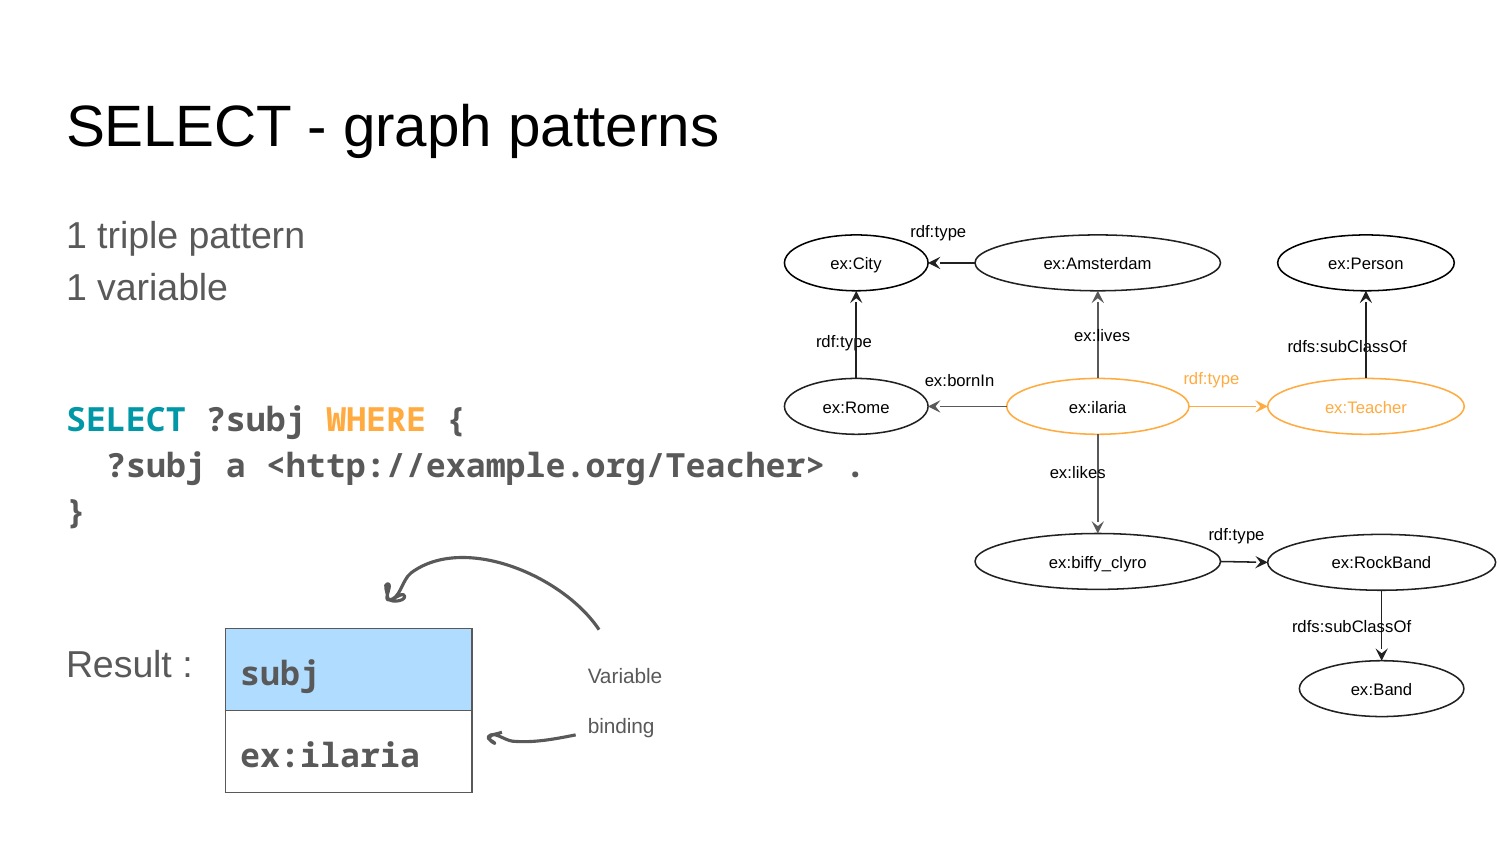

# SELECT - graph patterns
1 triple pattern
1 variable
SELECT ?subj WHERE {
  ?subj a <http://example.org/Teacher> .
}

Result :

rdf:type
ex:City
ex:Person
ex:Amsterdam
ex:lives
rdf:type
rdfs:subClassOf
rdf:type
ex:bornIn
ex:Rome
ex:ilaria
ex:Teacher
ex:likes
rdf:type
ex:biffy_clyro
ex:RockBand

rdfs:subClassOf
| subj |
| --- |
| ex:ilaria |
Variable
binding
ex:Band